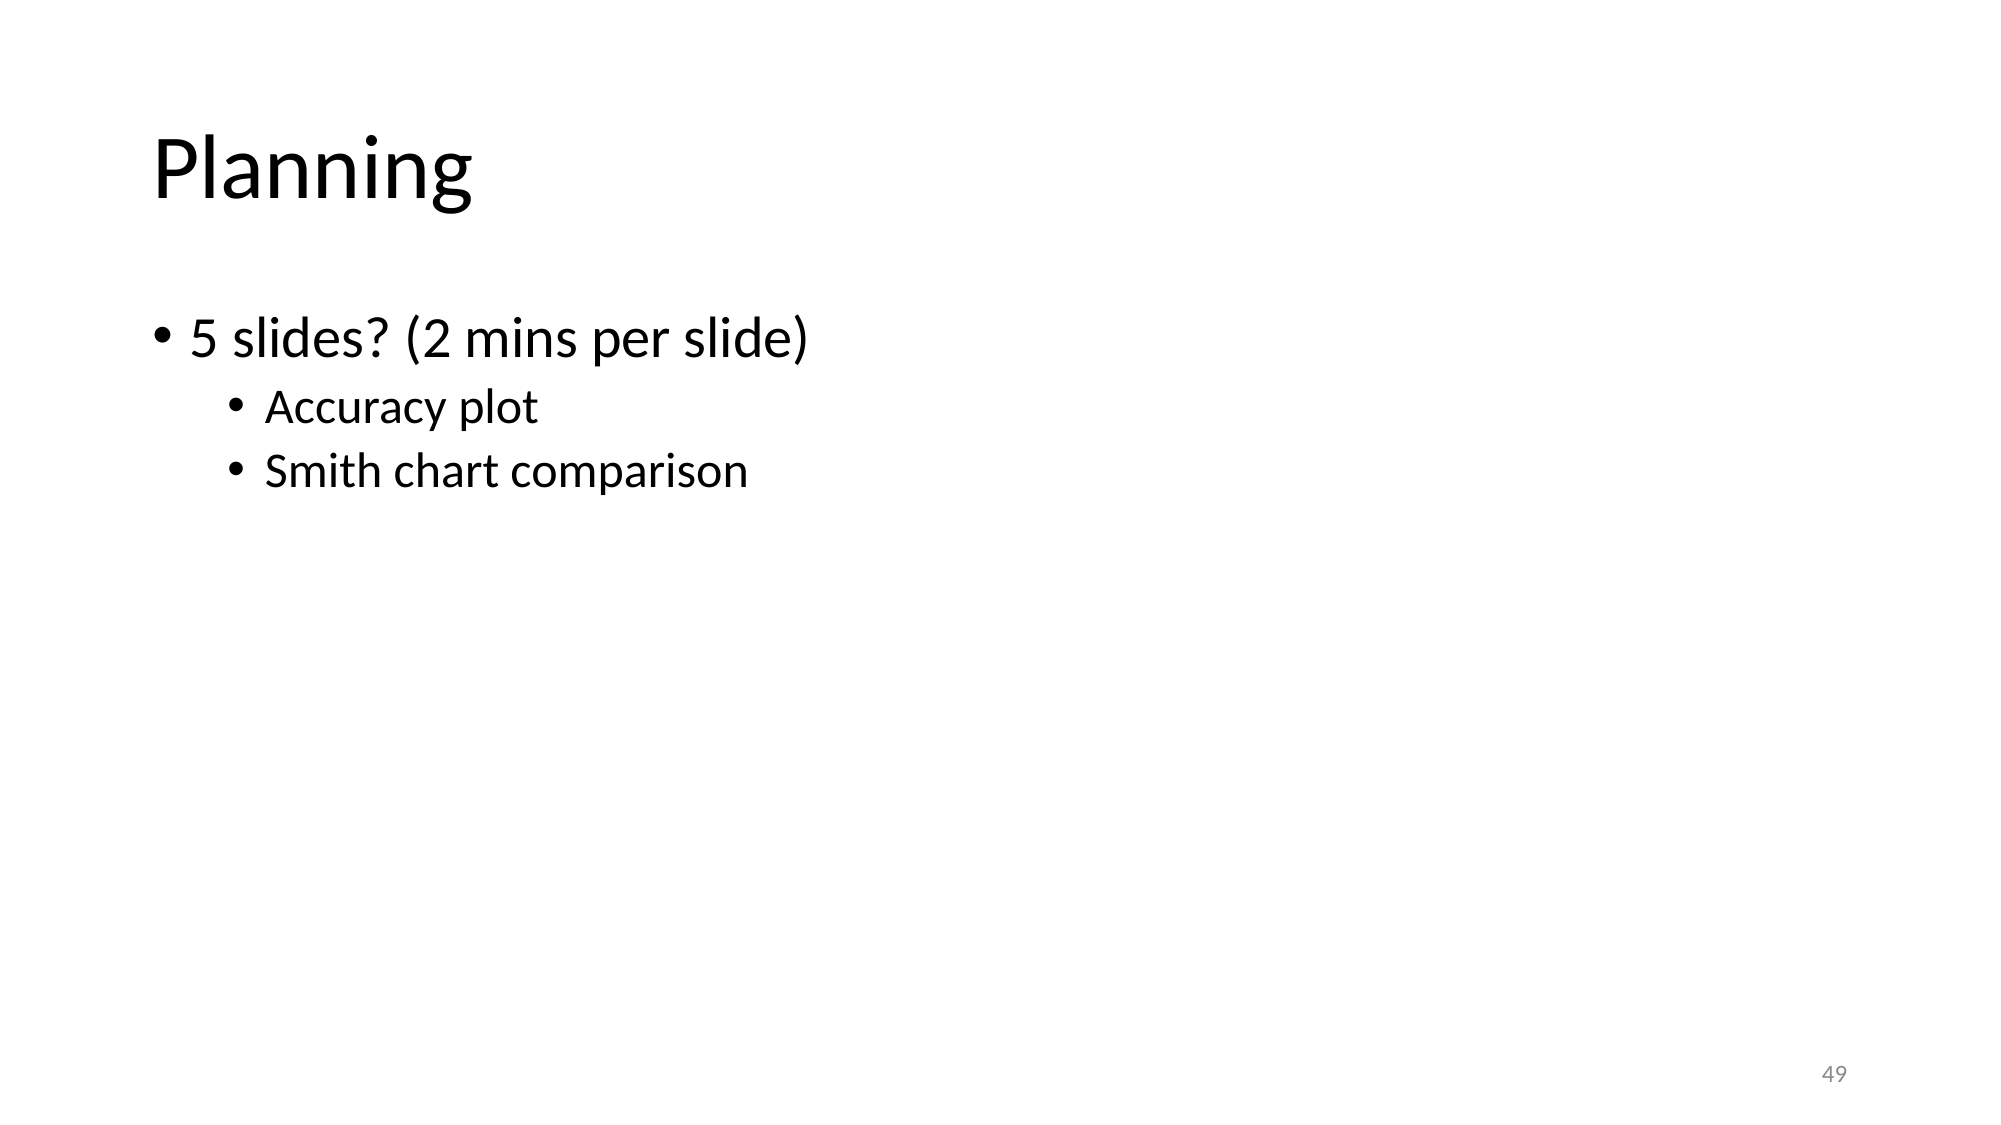

# Planning
5 slides? (2 mins per slide)
Accuracy plot
Smith chart comparison
49